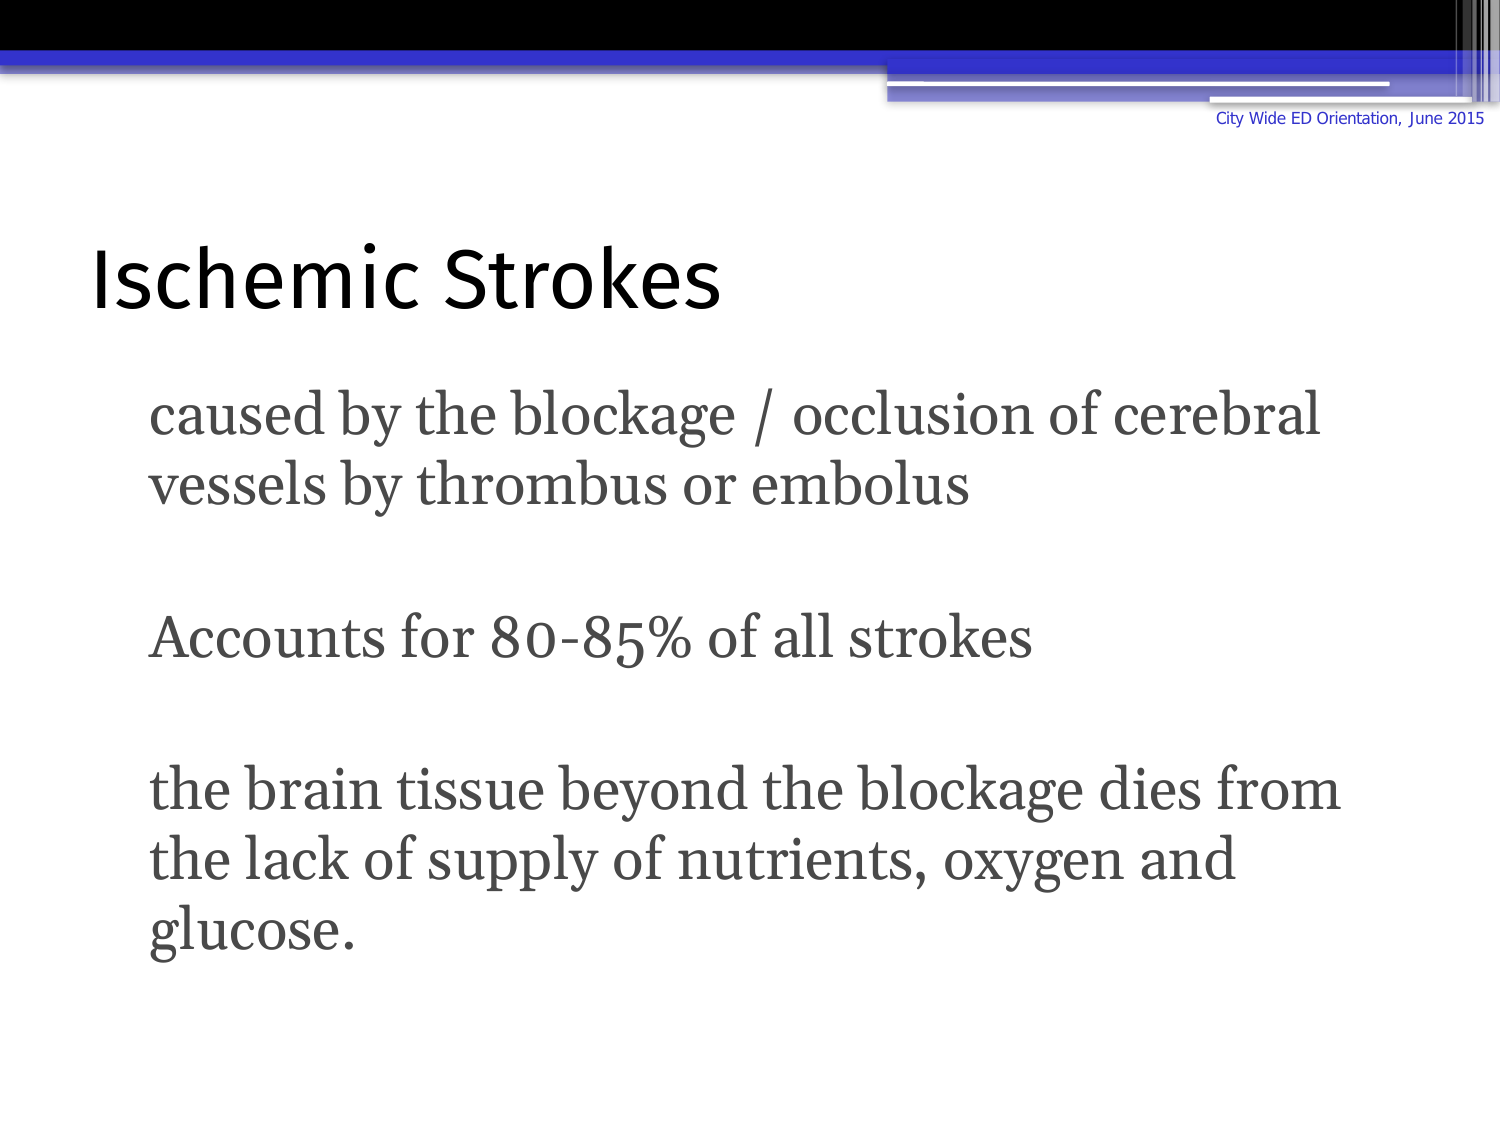

City Wide ED Orientation, June 2015
# Ischemic Strokes
caused by the blockage / occlusion of cerebral vessels by thrombus or embolus

Accounts for 80-85% of all strokes

the brain tissue beyond the blockage dies from the lack of supply of nutrients, oxygen and glucose.